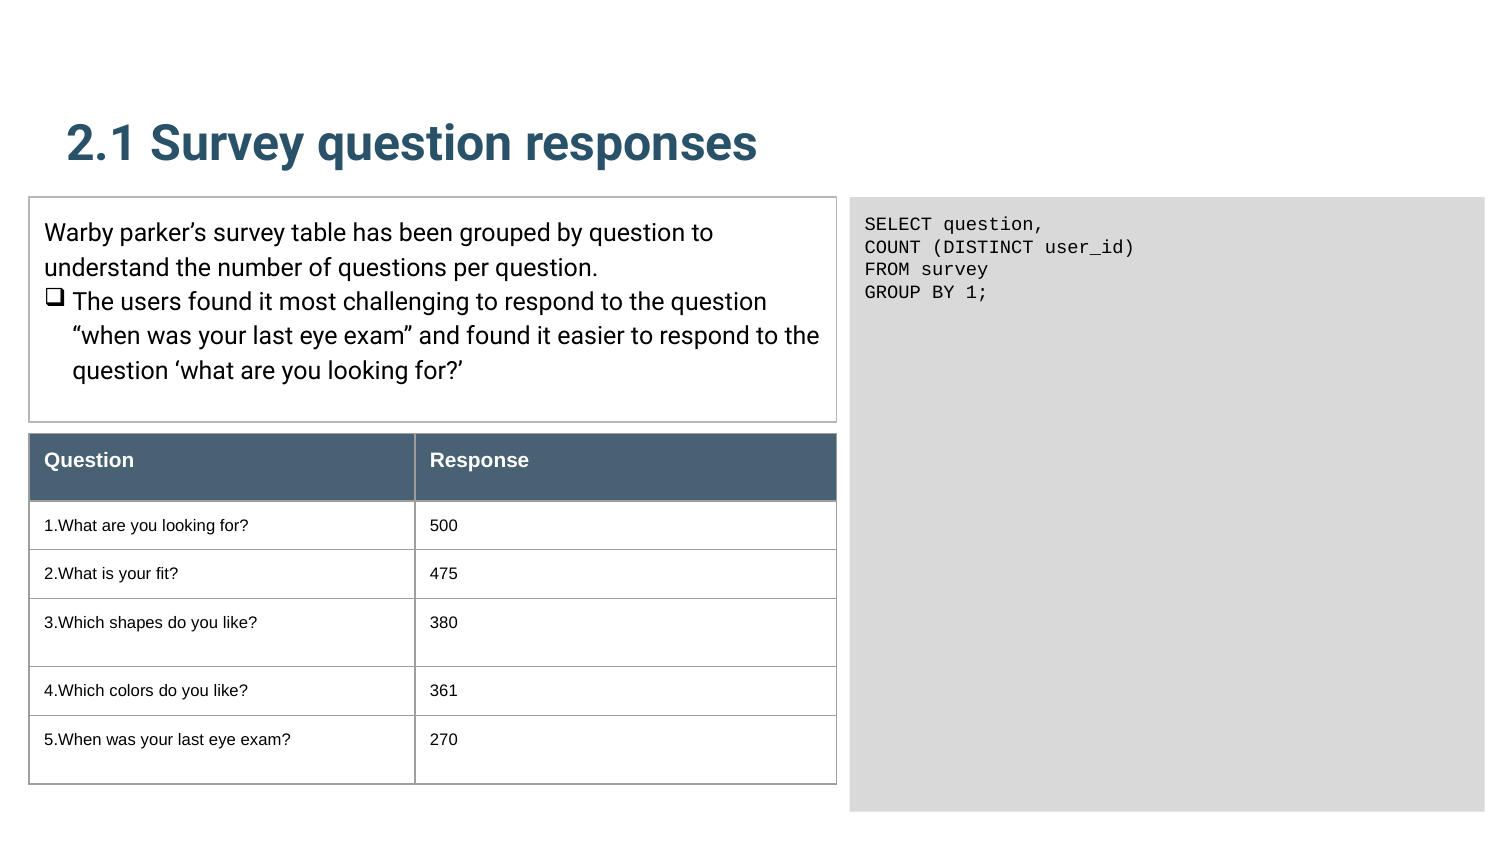

2.1 Survey question responses
Warby parker’s survey table has been grouped by question to understand the number of questions per question.
The users found it most challenging to respond to the question “when was your last eye exam” and found it easier to respond to the question ‘what are you looking for?’

SELECT question,
COUNT (DISTINCT user_id)
FROM survey
GROUP BY 1;

| Question | Response |
| --- | --- |
| 1.What are you looking for? | 500 |
| 2.What is your fit? | 475 |
| 3.Which shapes do you like? | 380 |
| 4.Which colors do you like? | 361 |
| 5.When was your last eye exam? | 270 |